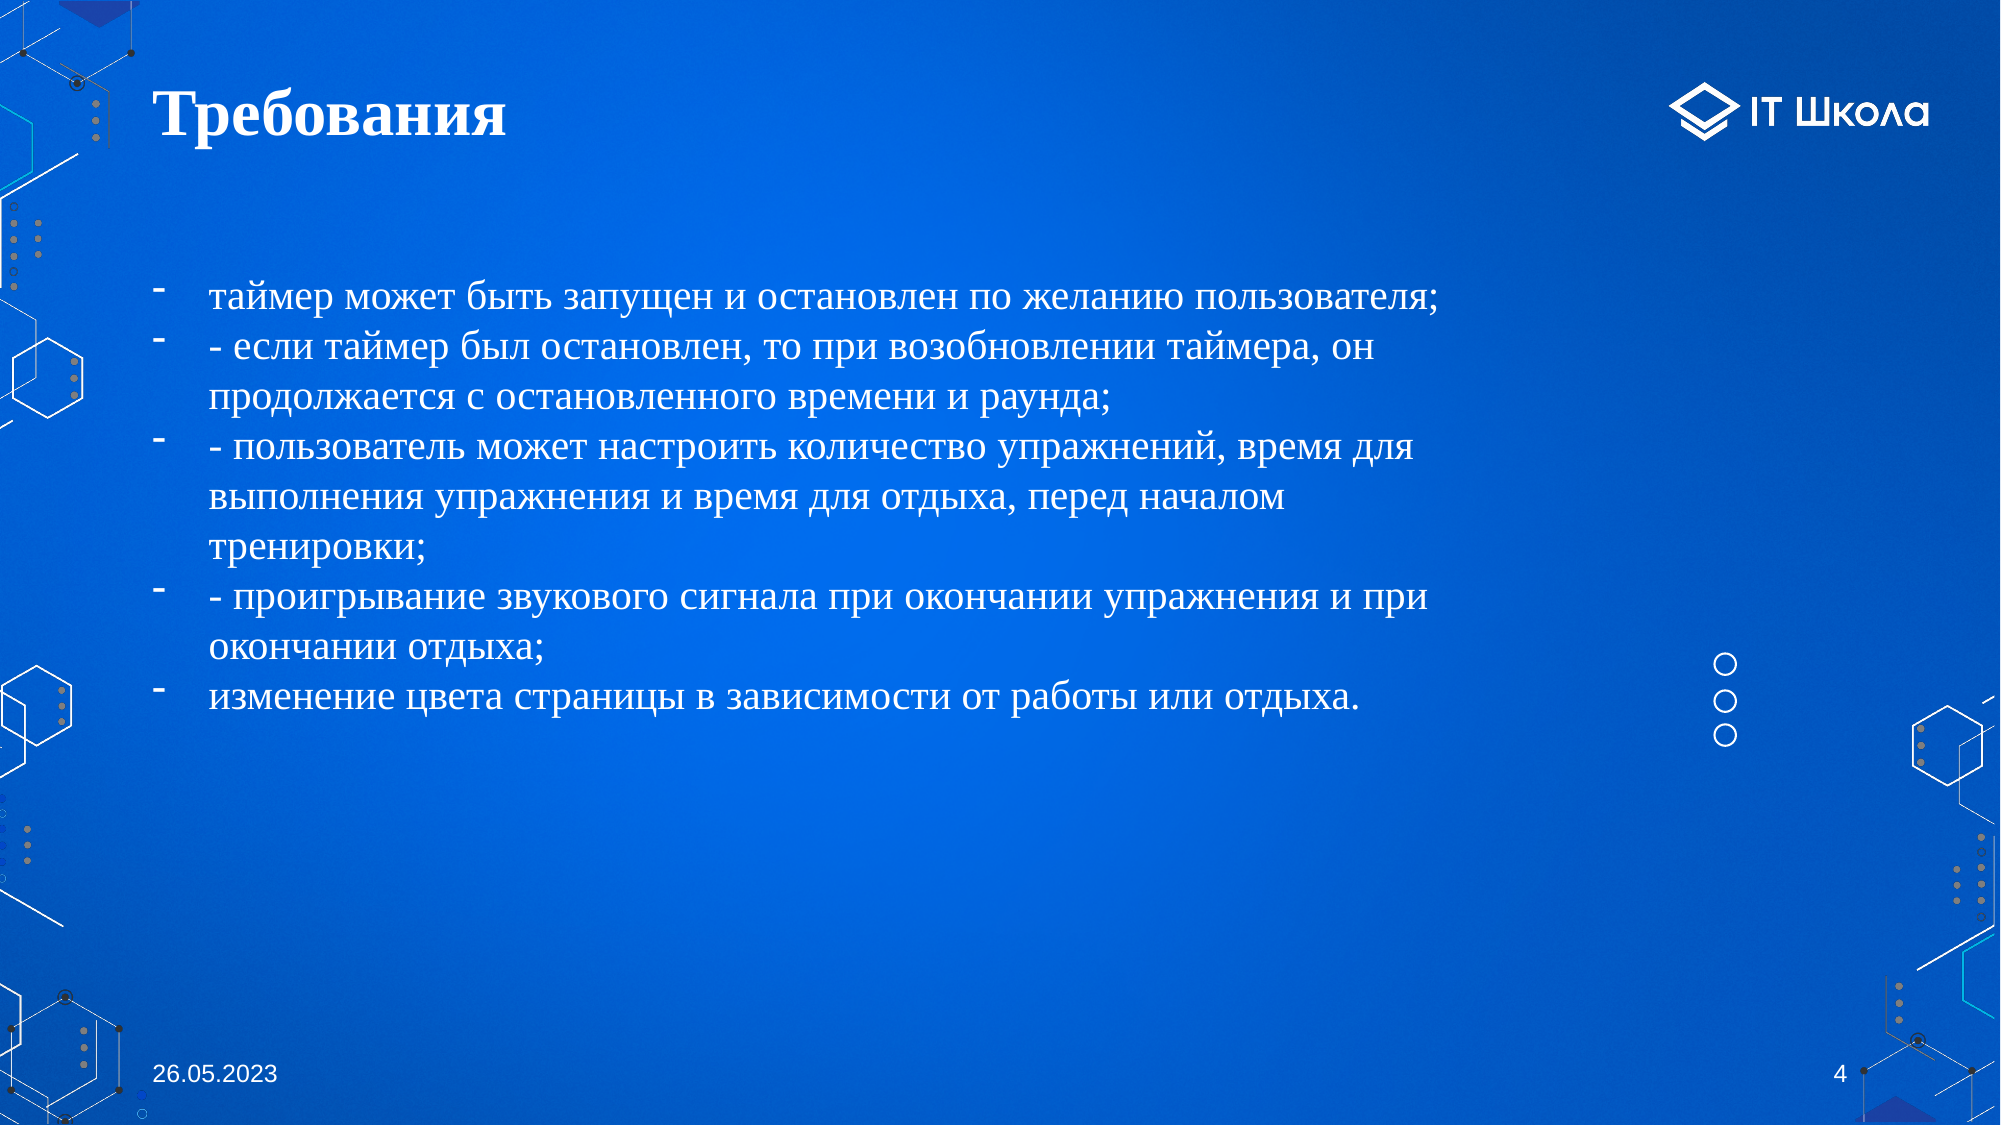

# Требования
таймер может быть запущен и остановлен по желанию пользователя;
- если таймер был остановлен, то при возобновлении таймера, он продолжается с остановленного времени и раунда;
- пользователь может настроить количество упражнений, время для выполнения упражнения и время для отдыха, перед началом тренировки;
- проигрывание звукового сигнала при окончании упражнения и при окончании отдыха;
изменение цвета страницы в зависимости от работы или отдыха.

26.05.2023
4